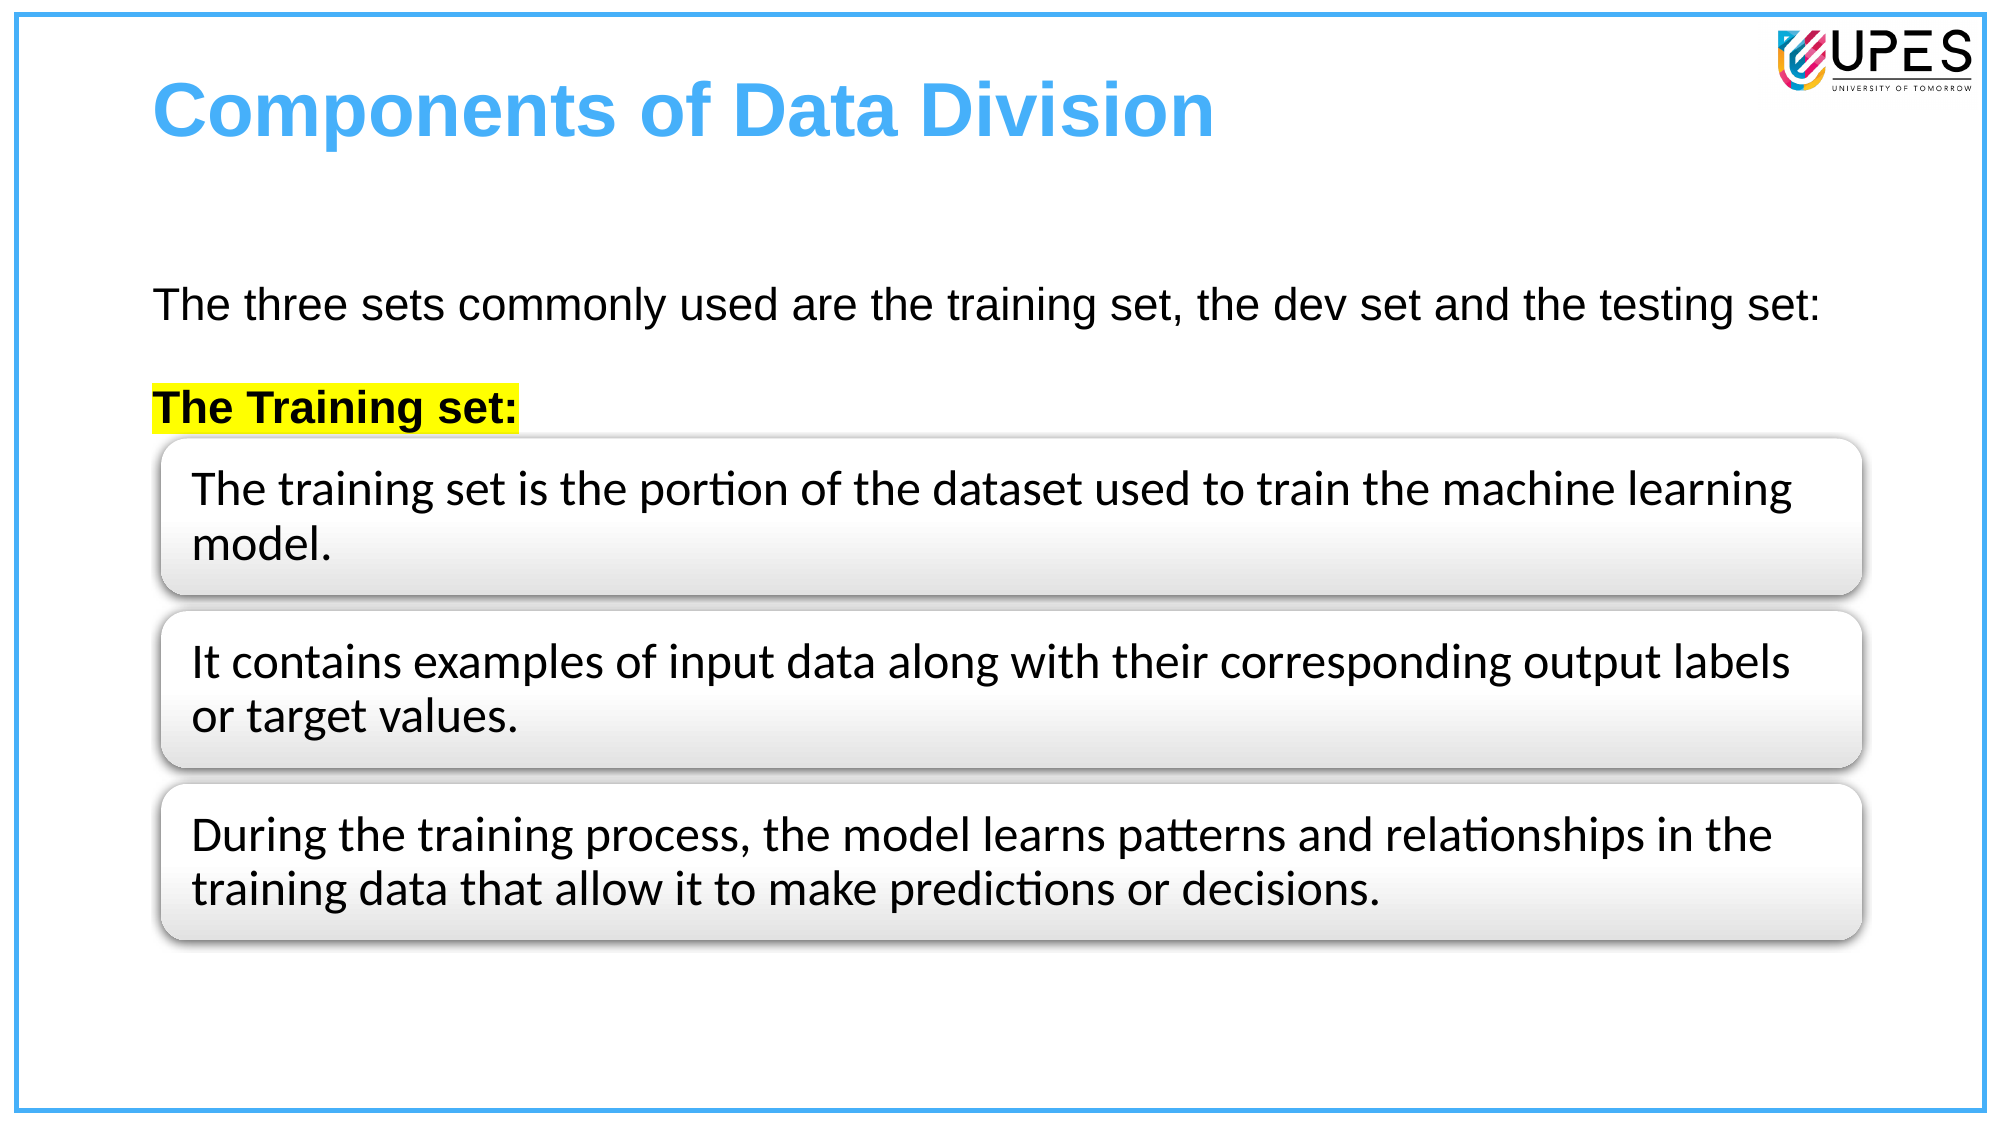

55
# Components of Data Division
The three sets commonly used are the training set, the dev set and the testing set:
The Training set:
The training set is the portion of the dataset used to train the machine learning model.
It contains examples of input data along with their corresponding output labels or target values.
During the training process, the model learns patterns and relationships in the training data that allow it to make predictions or decisions.